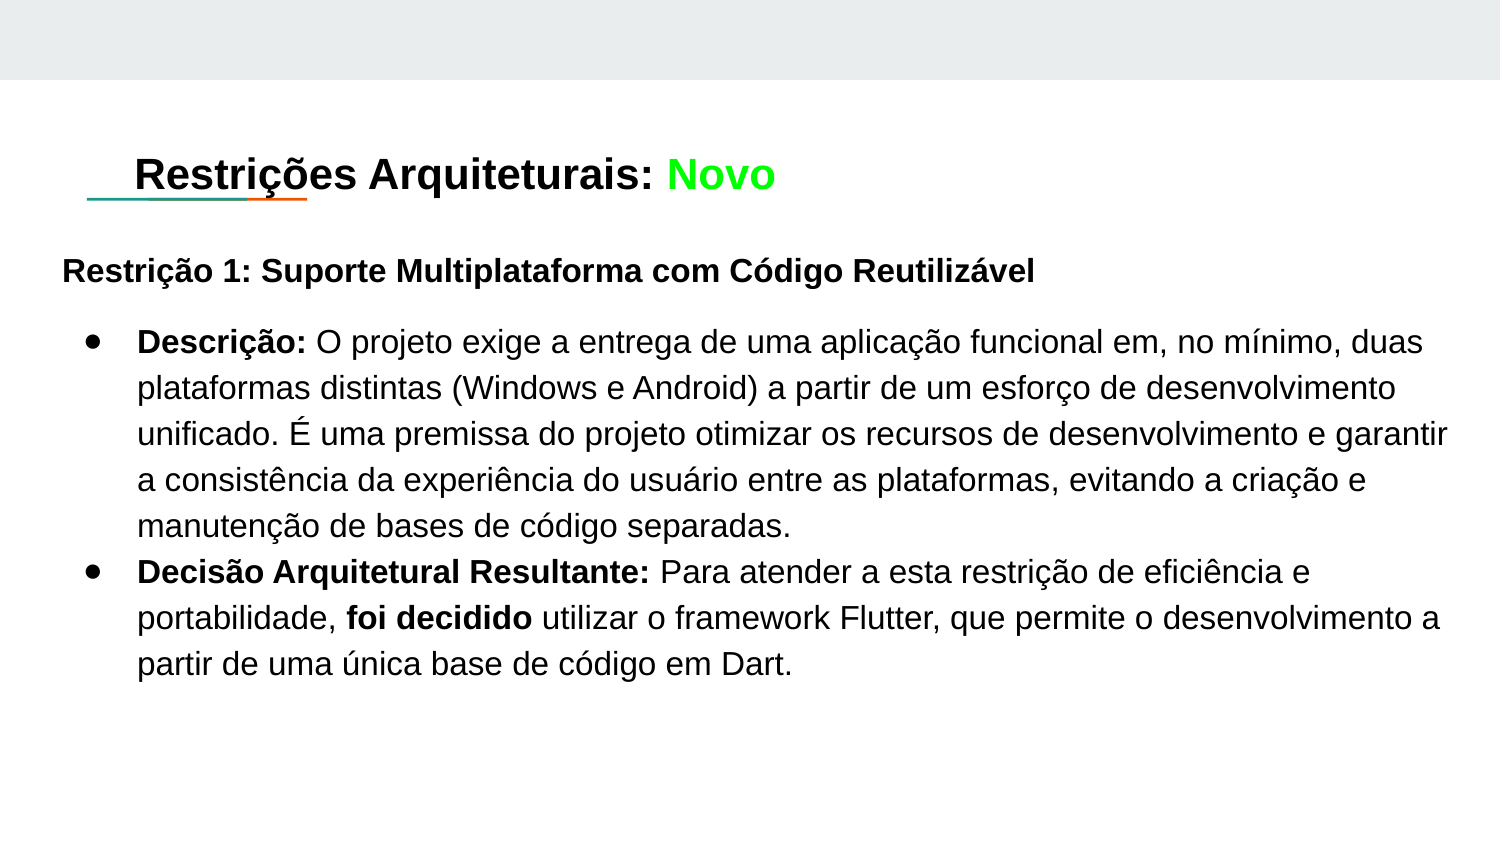

# Restrições Arquiteturais: Novo
Restrição 1: Suporte Multiplataforma com Código Reutilizável
Descrição: O projeto exige a entrega de uma aplicação funcional em, no mínimo, duas plataformas distintas (Windows e Android) a partir de um esforço de desenvolvimento unificado. É uma premissa do projeto otimizar os recursos de desenvolvimento e garantir a consistência da experiência do usuário entre as plataformas, evitando a criação e manutenção de bases de código separadas.
Decisão Arquitetural Resultante: Para atender a esta restrição de eficiência e portabilidade, foi decidido utilizar o framework Flutter, que permite o desenvolvimento a partir de uma única base de código em Dart.